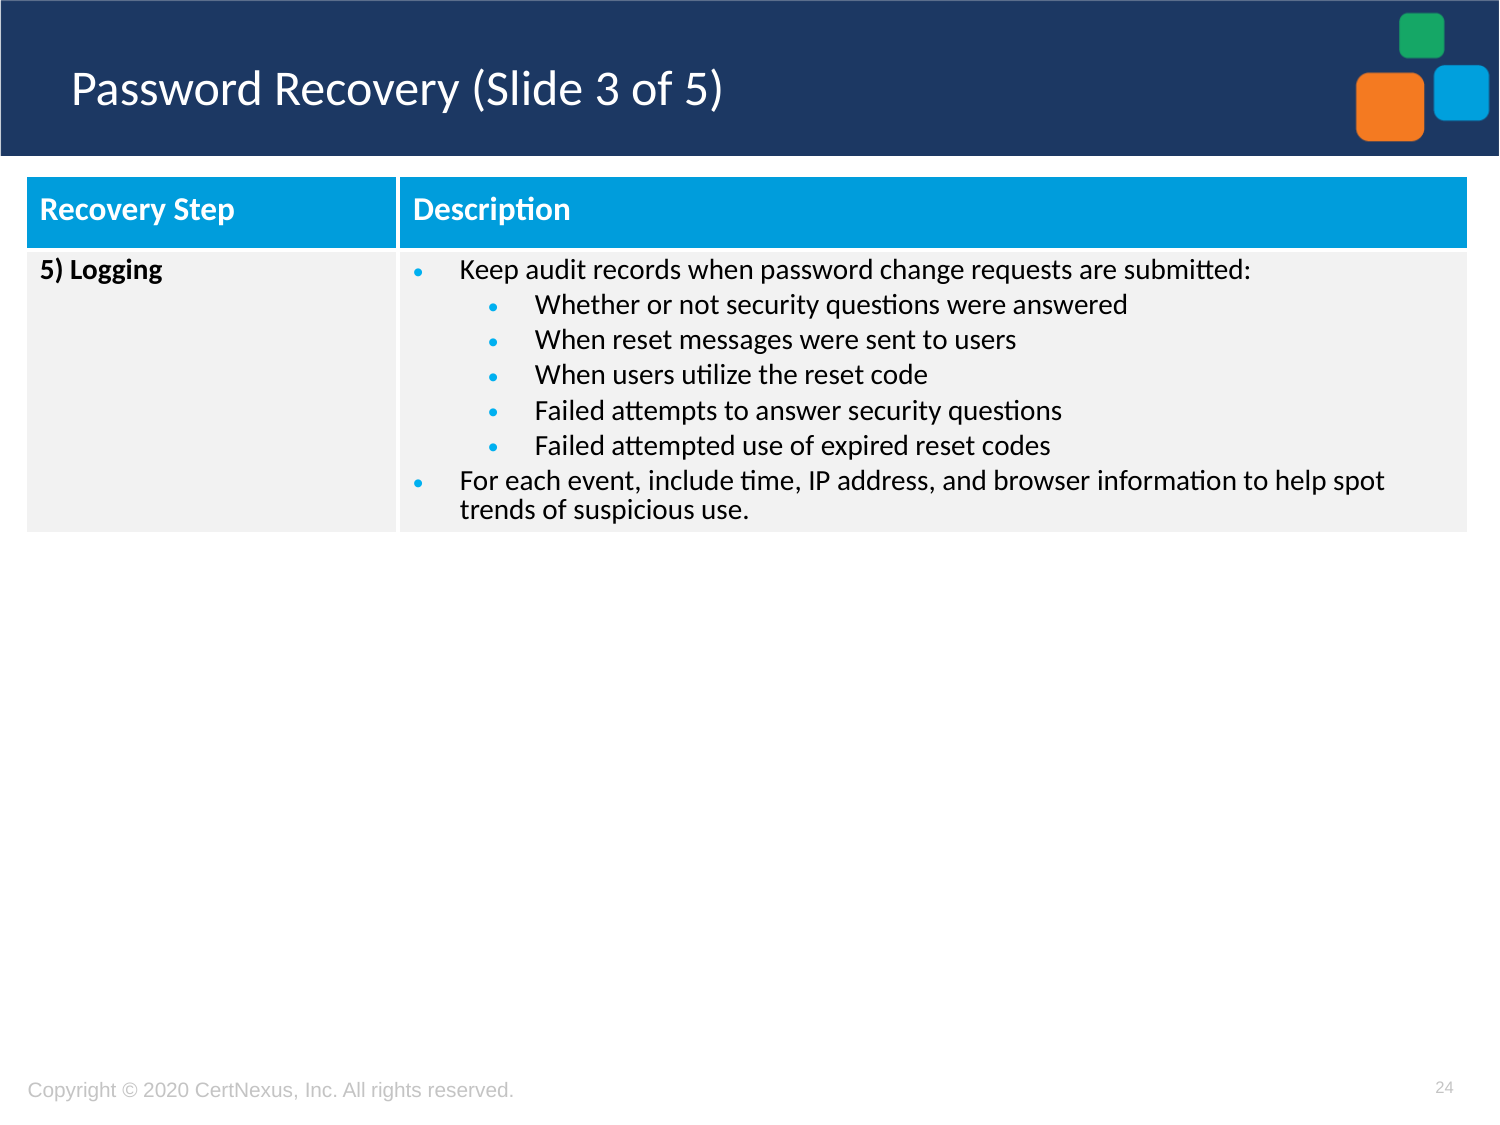

# Password Recovery (Slide 3 of 5)
| Recovery Step | Description |
| --- | --- |
| 5) Logging | Keep audit records when password change requests are submitted: Whether or not security questions were answered When reset messages were sent to users When users utilize the reset code Failed attempts to answer security questions Failed attempted use of expired reset codes For each event, include time, IP address, and browser information to help spot trends of suspicious use. |
24